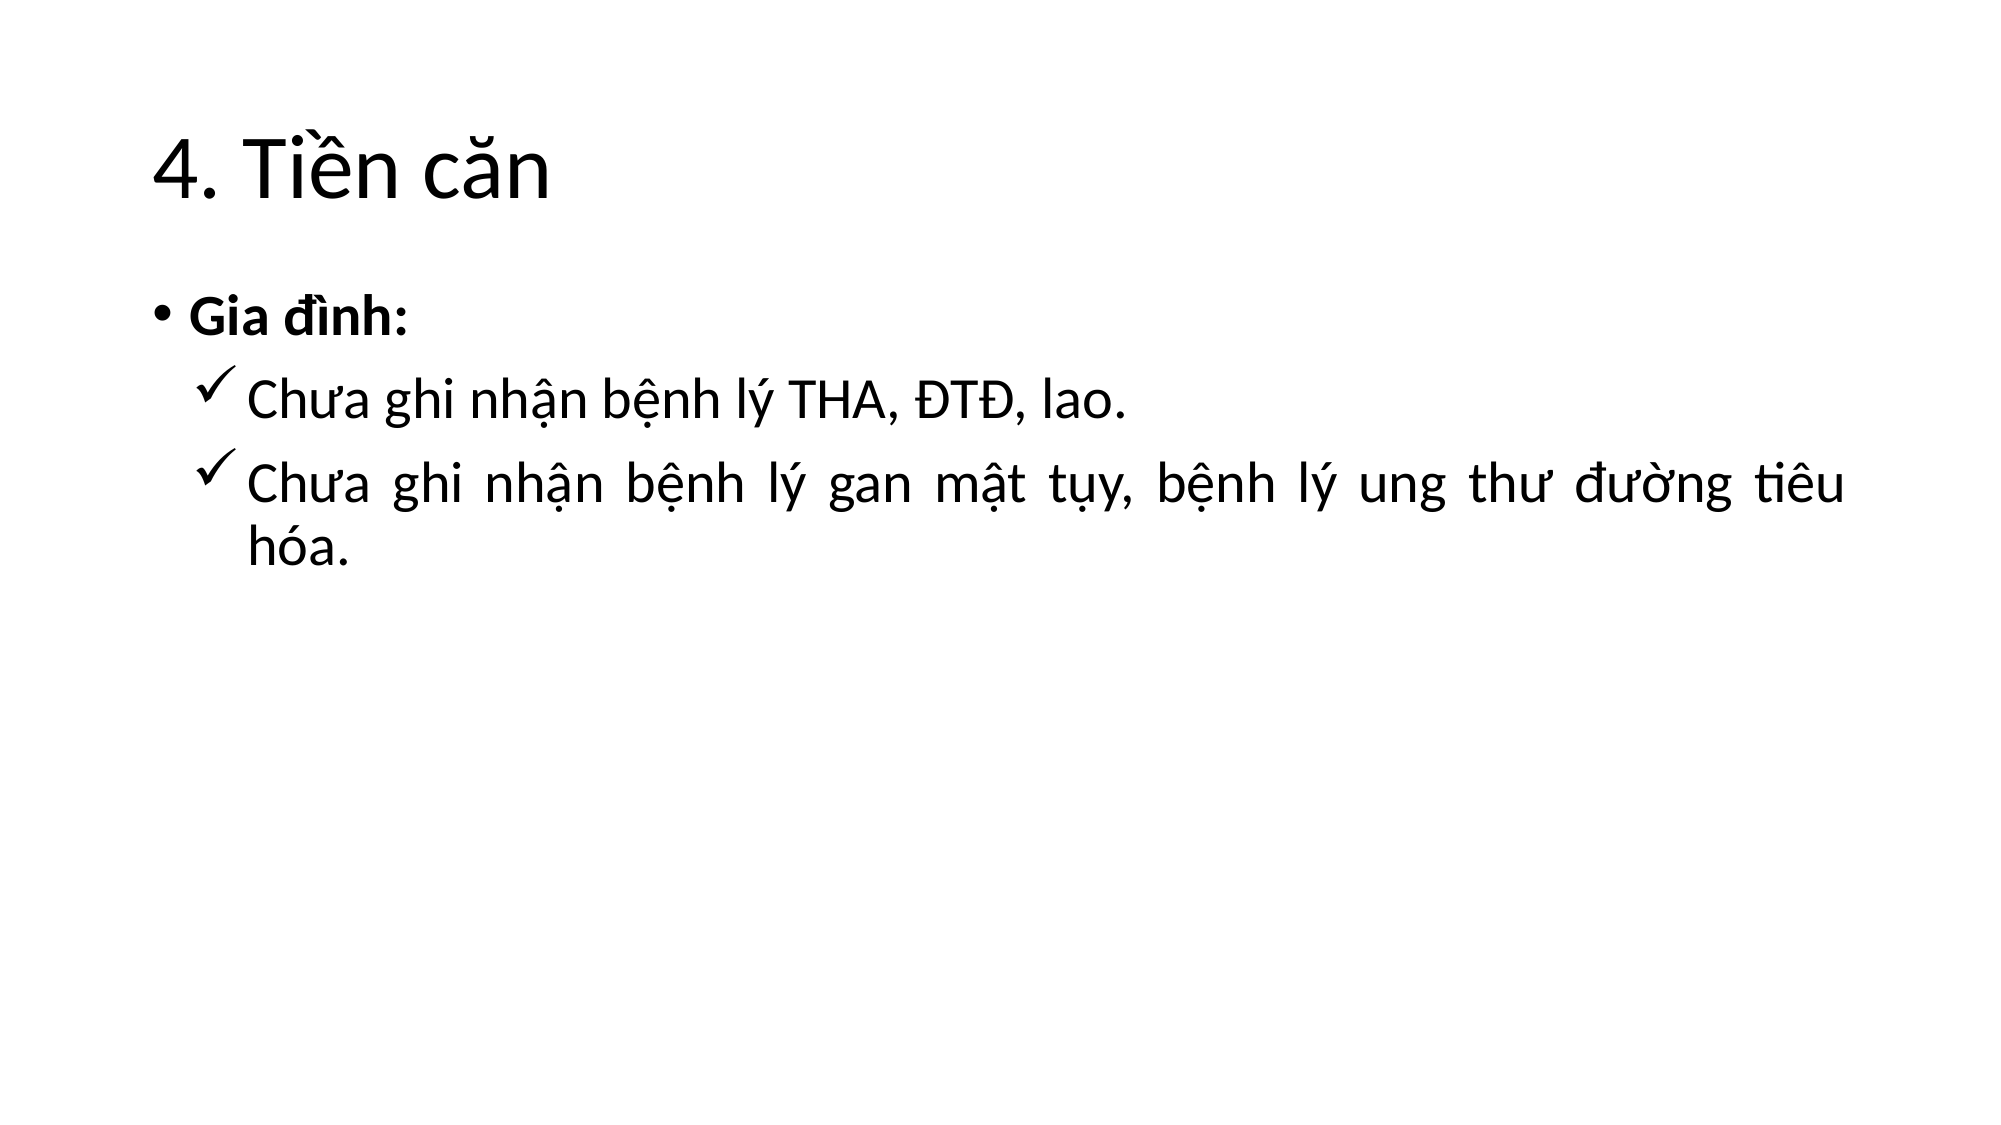

# 4. Tiền căn
Gia đình:
Chưa ghi nhận bệnh lý THA, ĐTĐ, lao.
Chưa ghi nhận bệnh lý gan mật tụy, bệnh lý ung thư đường tiêu hóa.